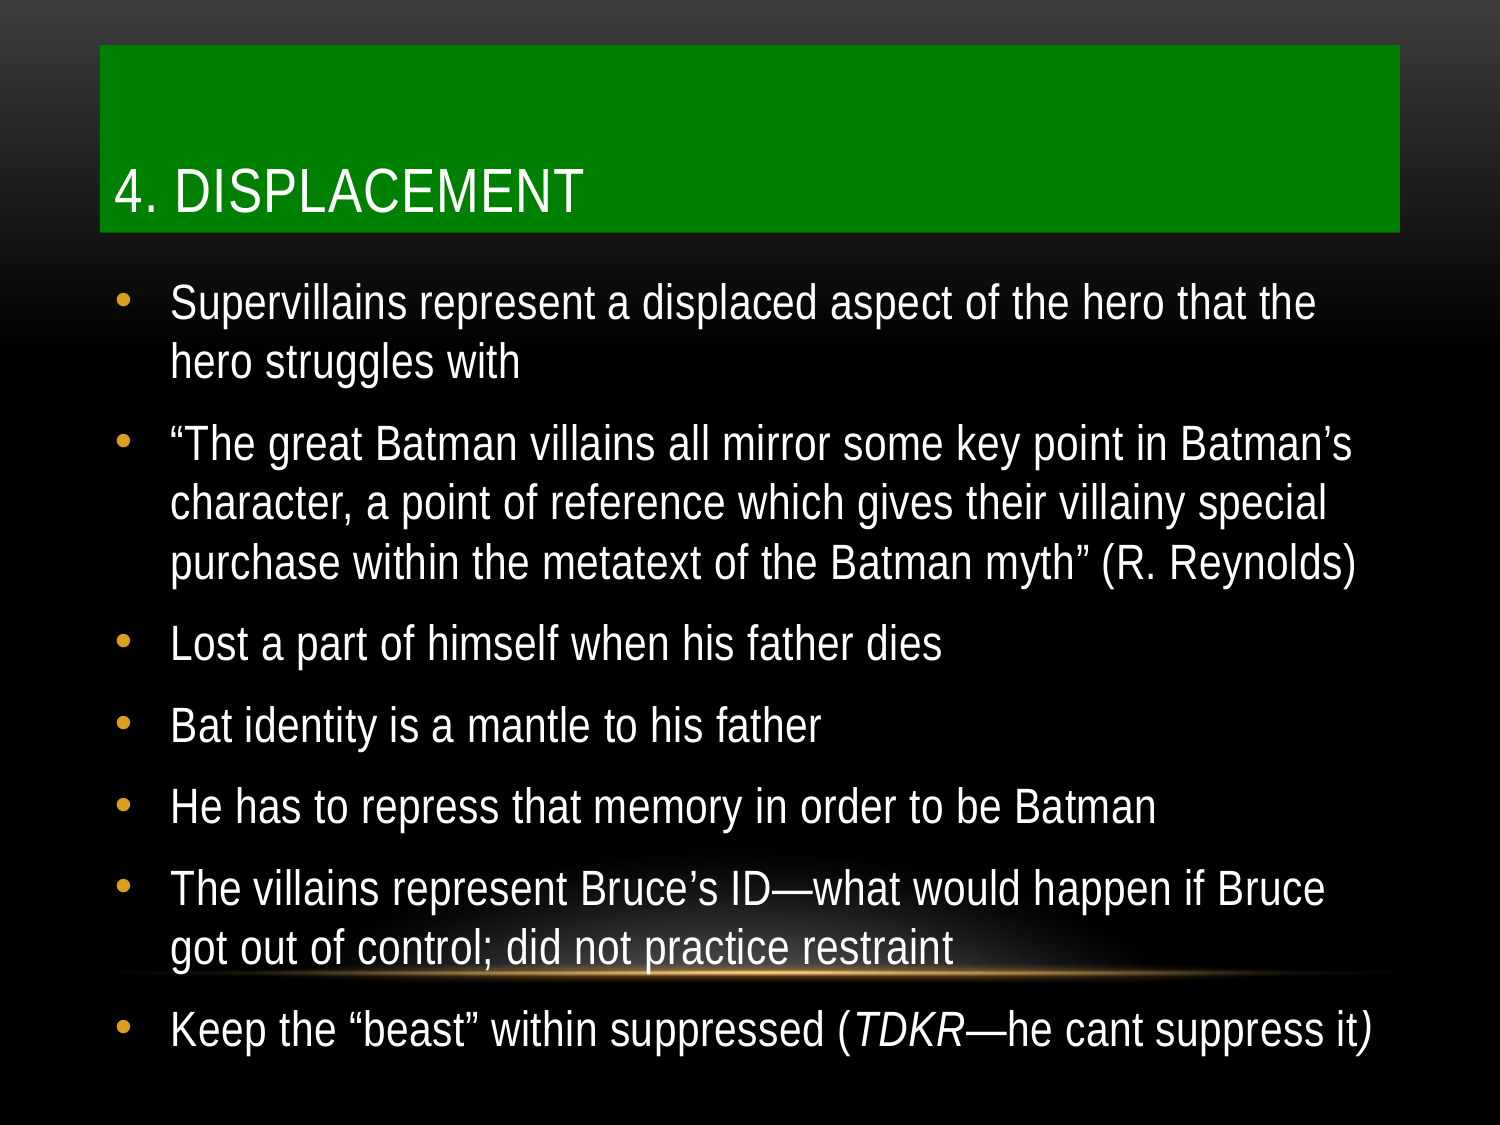

# 4. Displacement
Supervillains represent a displaced aspect of the hero that the hero struggles with
“The great Batman villains all mirror some key point in Batman’s character, a point of reference which gives their villainy special purchase within the metatext of the Batman myth” (R. Reynolds)
Lost a part of himself when his father dies
Bat identity is a mantle to his father
He has to repress that memory in order to be Batman
The villains represent Bruce’s ID—what would happen if Bruce got out of control; did not practice restraint
Keep the “beast” within suppressed (TDKR—he cant suppress it)